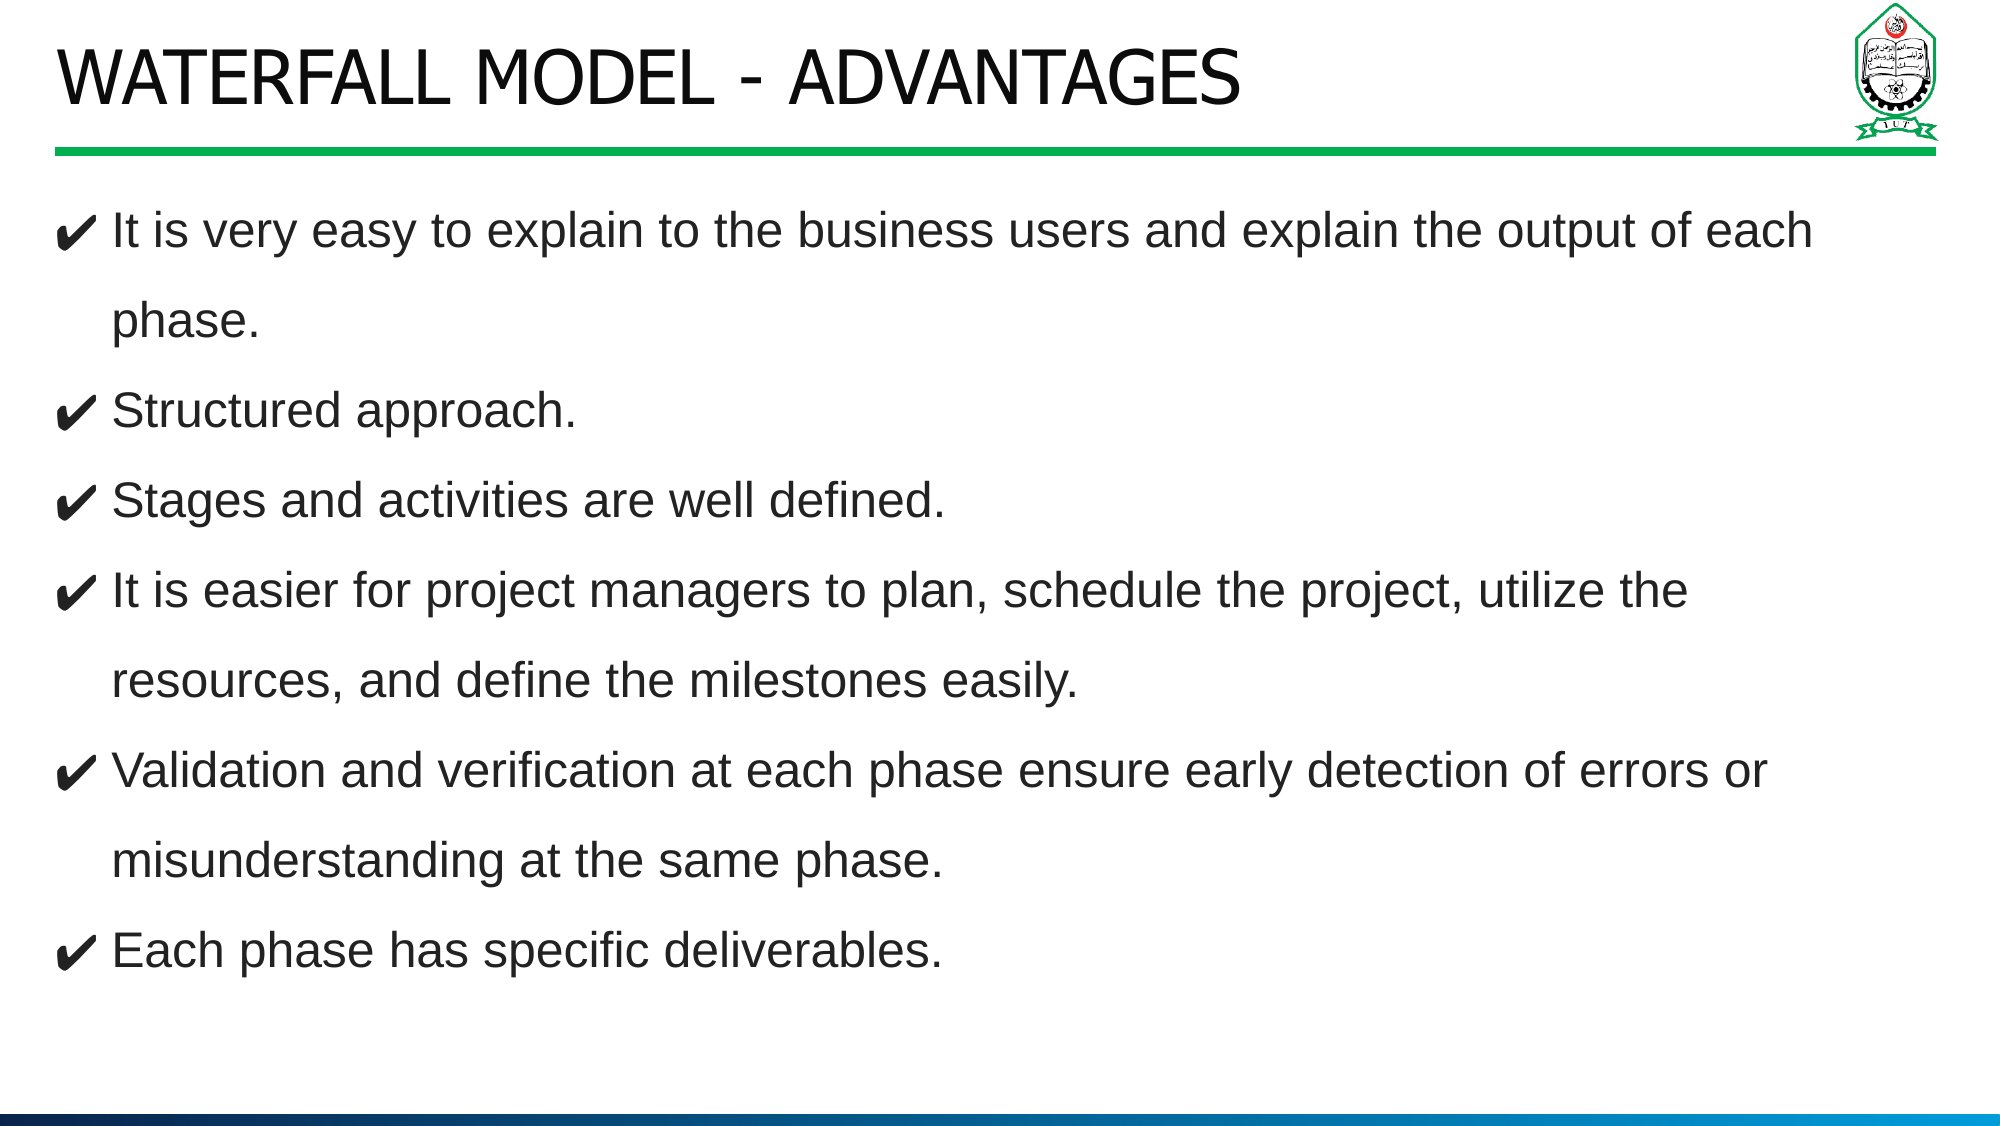

# Waterfall Model - Advantages
It is very easy to explain to the business users and explain the output of each phase.
Structured approach.
Stages and activities are well defined.
It is easier for project managers to plan, schedule the project, utilize the resources, and define the milestones easily.
Validation and verification at each phase ensure early detection of errors or misunderstanding at the same phase.
Each phase has specific deliverables.